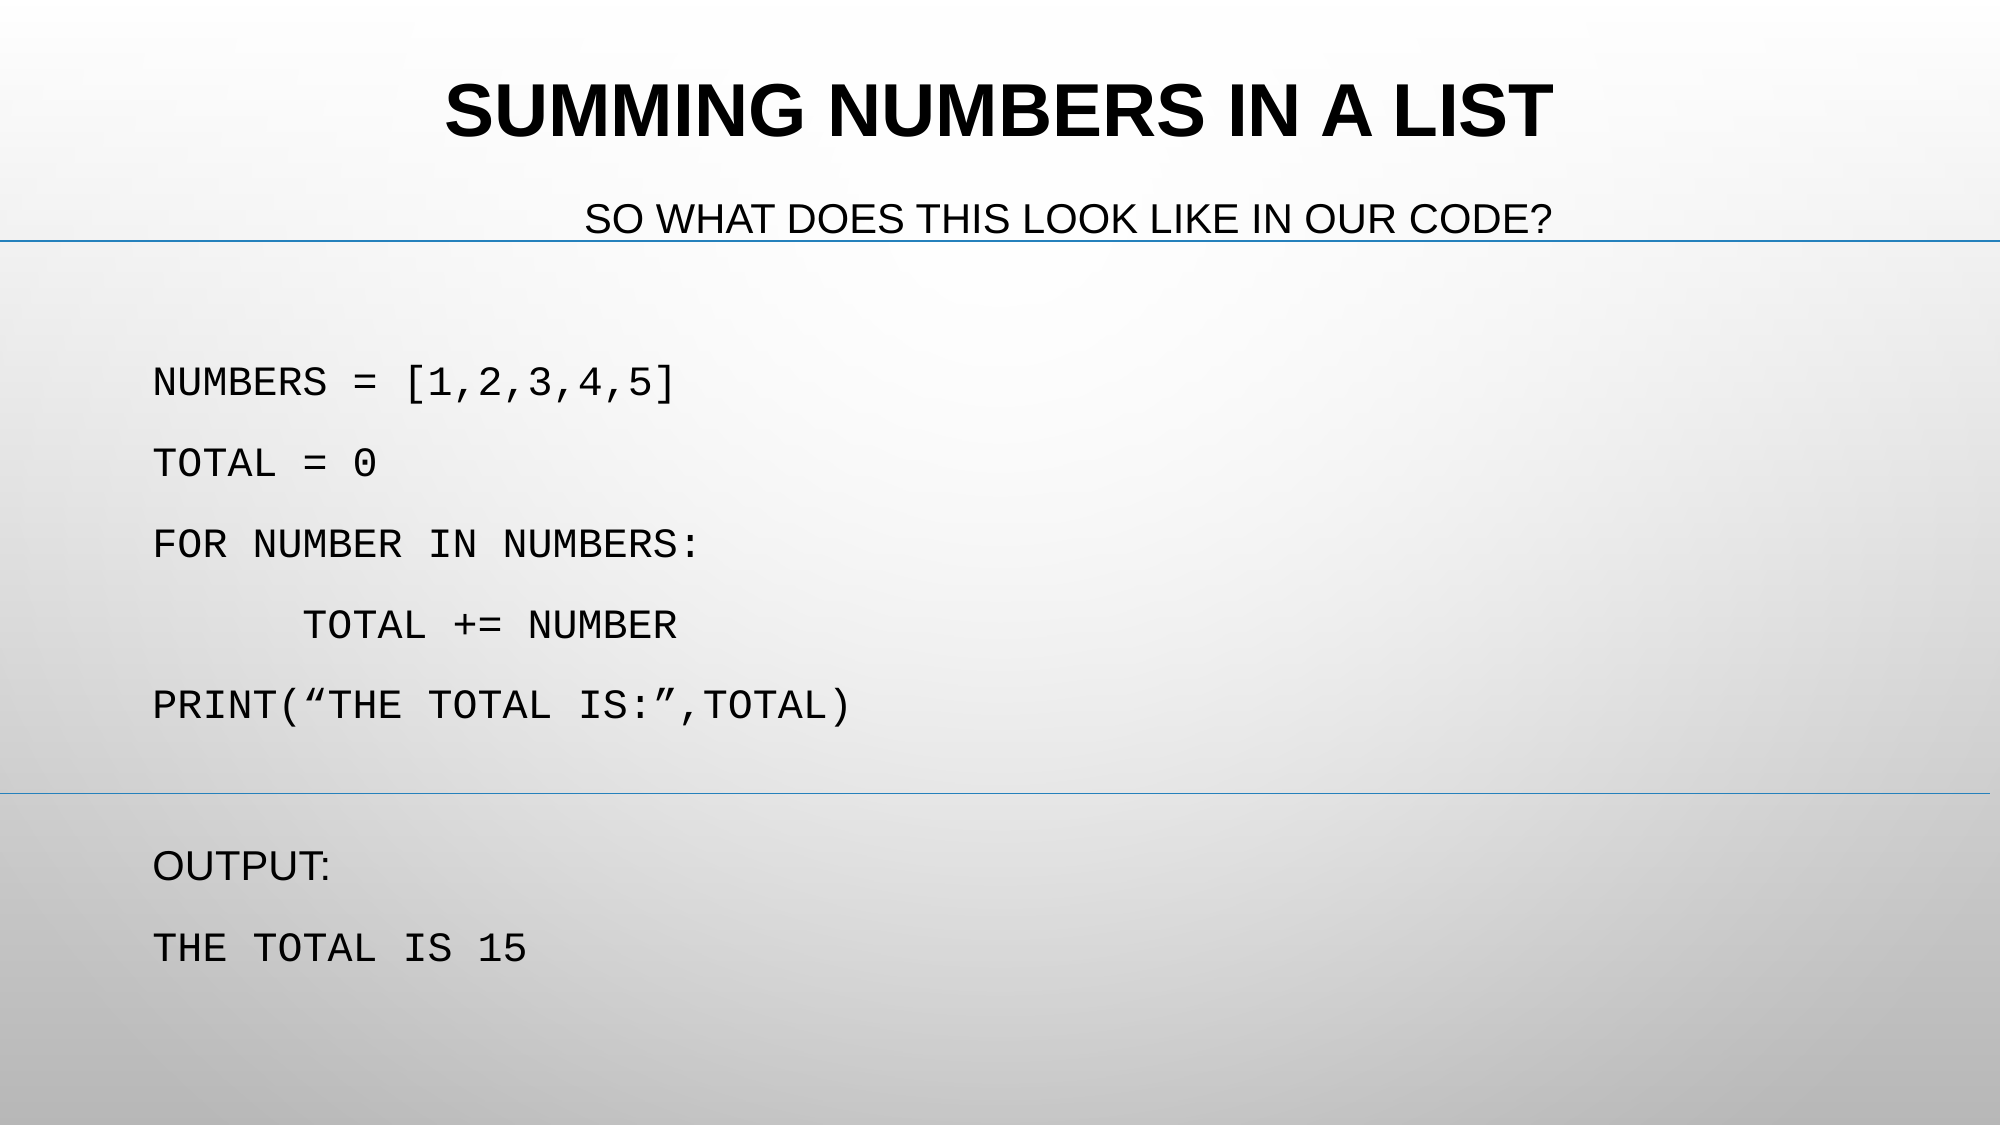

# SUMMING NUMBERS IN A LIST
SO WHAT DOES THIS LOOK LIKE IN OUR CODE?

NUMBERS = [1,2,3,4,5]
TOTAL = 0
FOR NUMBER IN NUMBERS:
	TOTAL += NUMBER
PRINT(“THE TOTAL IS:”,TOTAL)

OUTPUT:
THE TOTAL IS 15